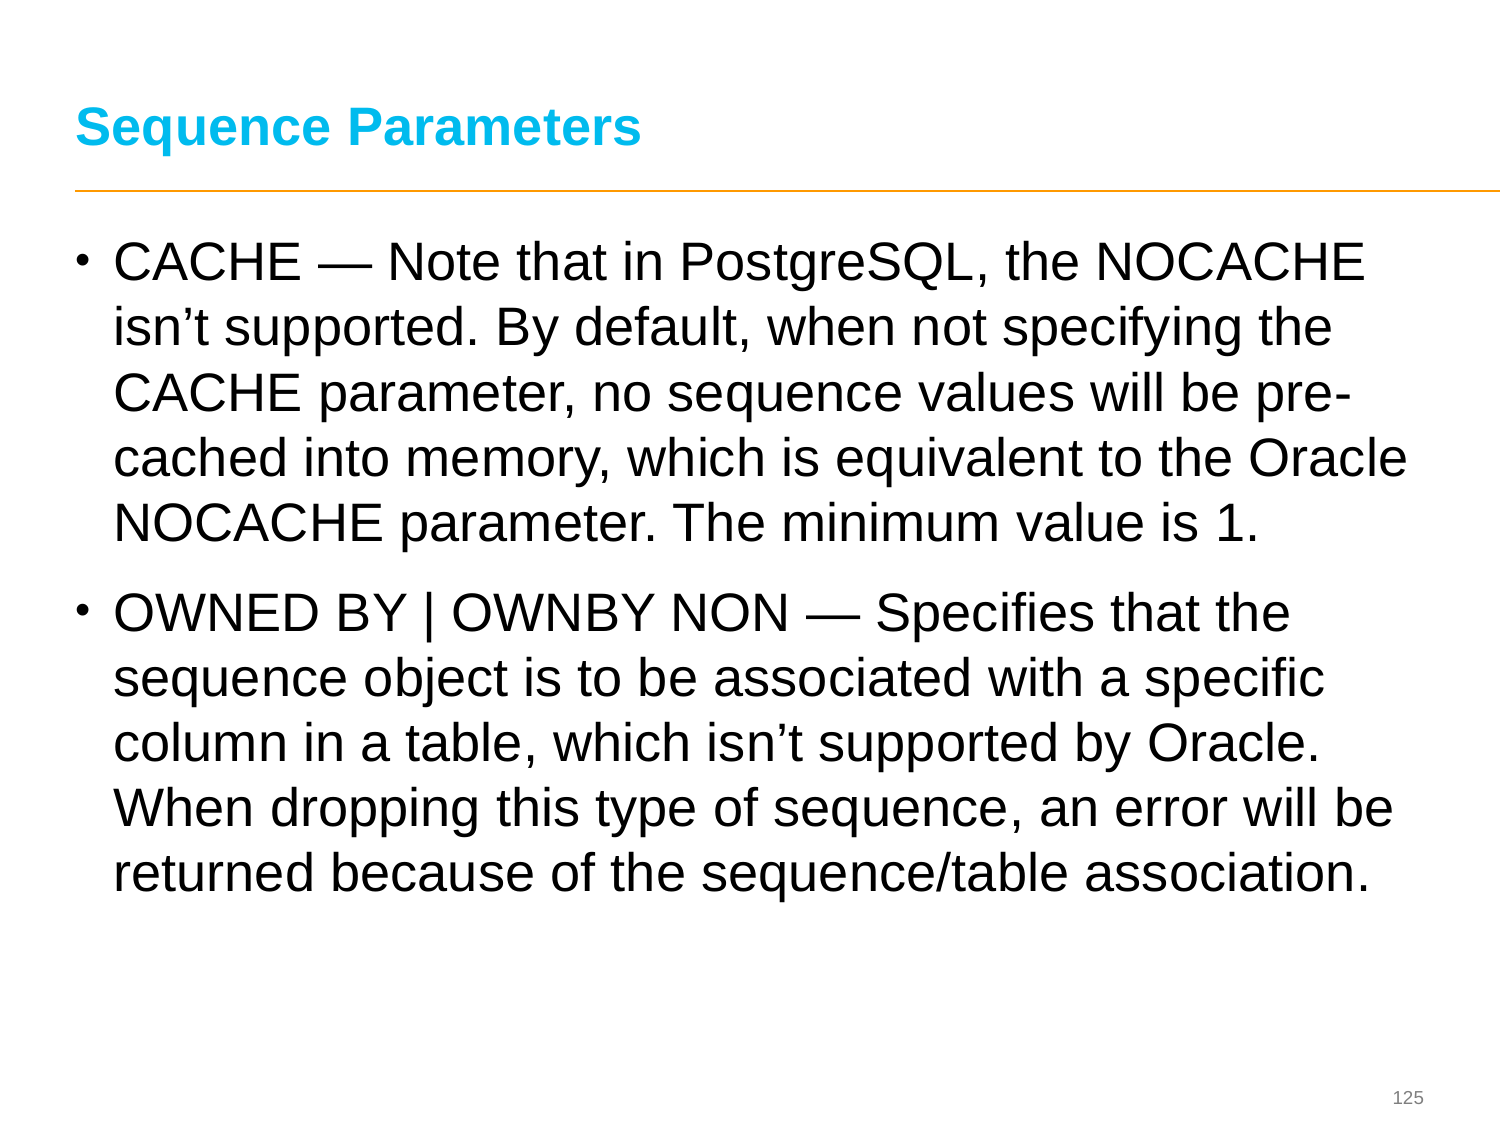

# Sequence Parameters
CACHE — Note that in PostgreSQL, the NOCACHE isn’t supported. By default, when not specifying the CACHE parameter, no sequence values will be pre-cached into memory, which is equivalent to the Oracle NOCACHE parameter. The minimum value is 1.
OWNED BY | OWNBY NON — Specifies that the sequence object is to be associated with a specific column in a table, which isn’t supported by Oracle. When dropping this type of sequence, an error will be returned because of the sequence/table association.